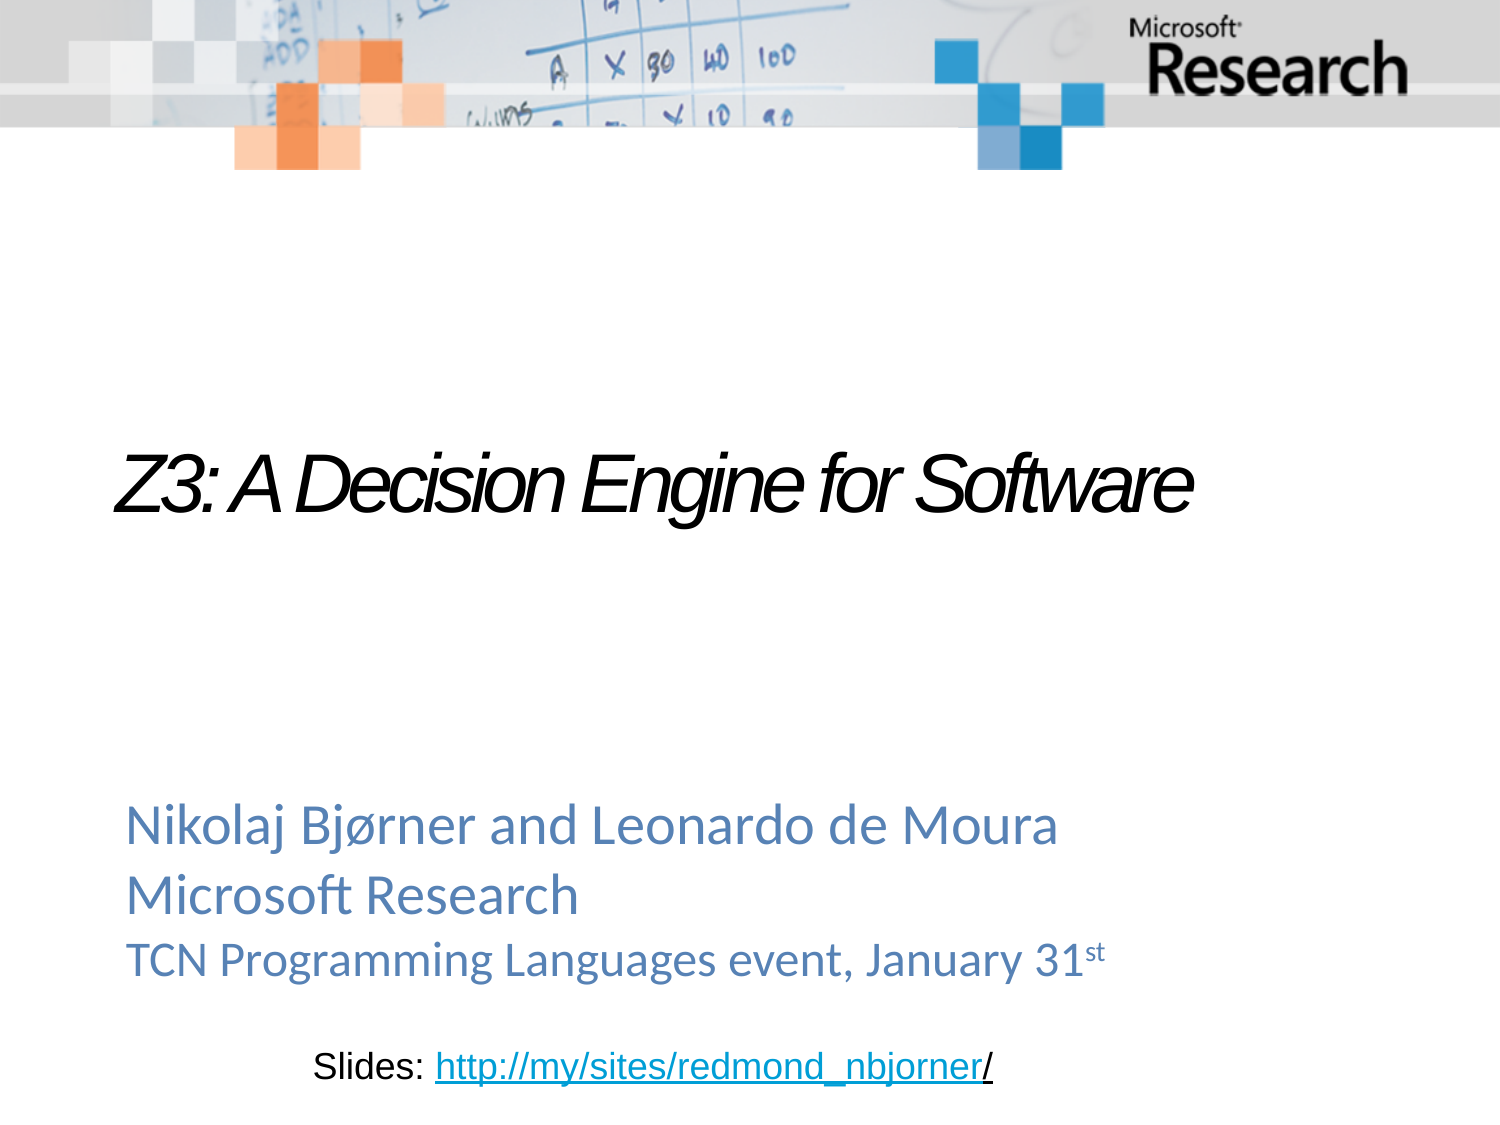

# Z3: A Decision Engine for Software
Nikolaj Bjørner and Leonardo de Moura
Microsoft Research
TCN Programming Languages event, January 31st
Slides: http://my/sites/redmond_nbjorner/